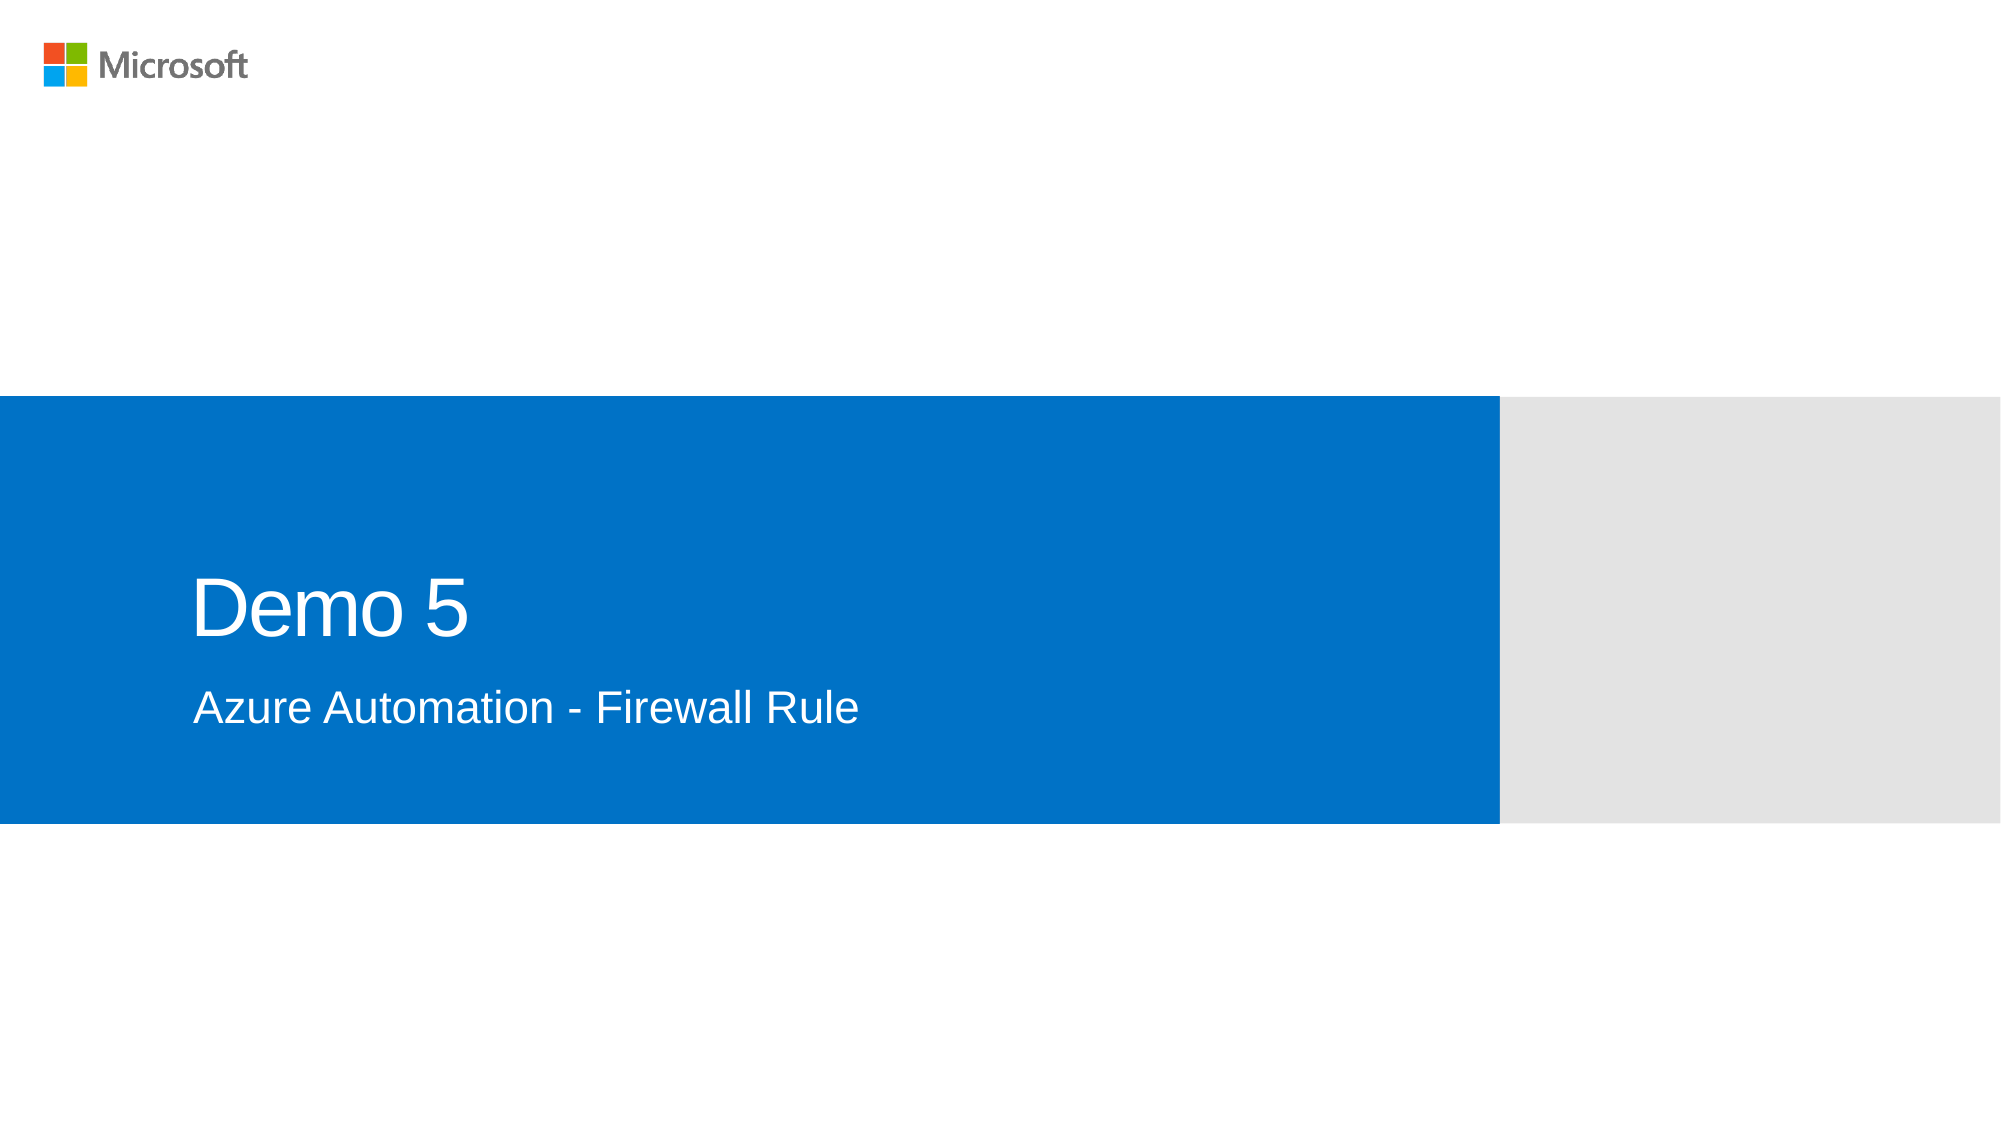

# Demo 5
Azure Automation - Firewall Rule